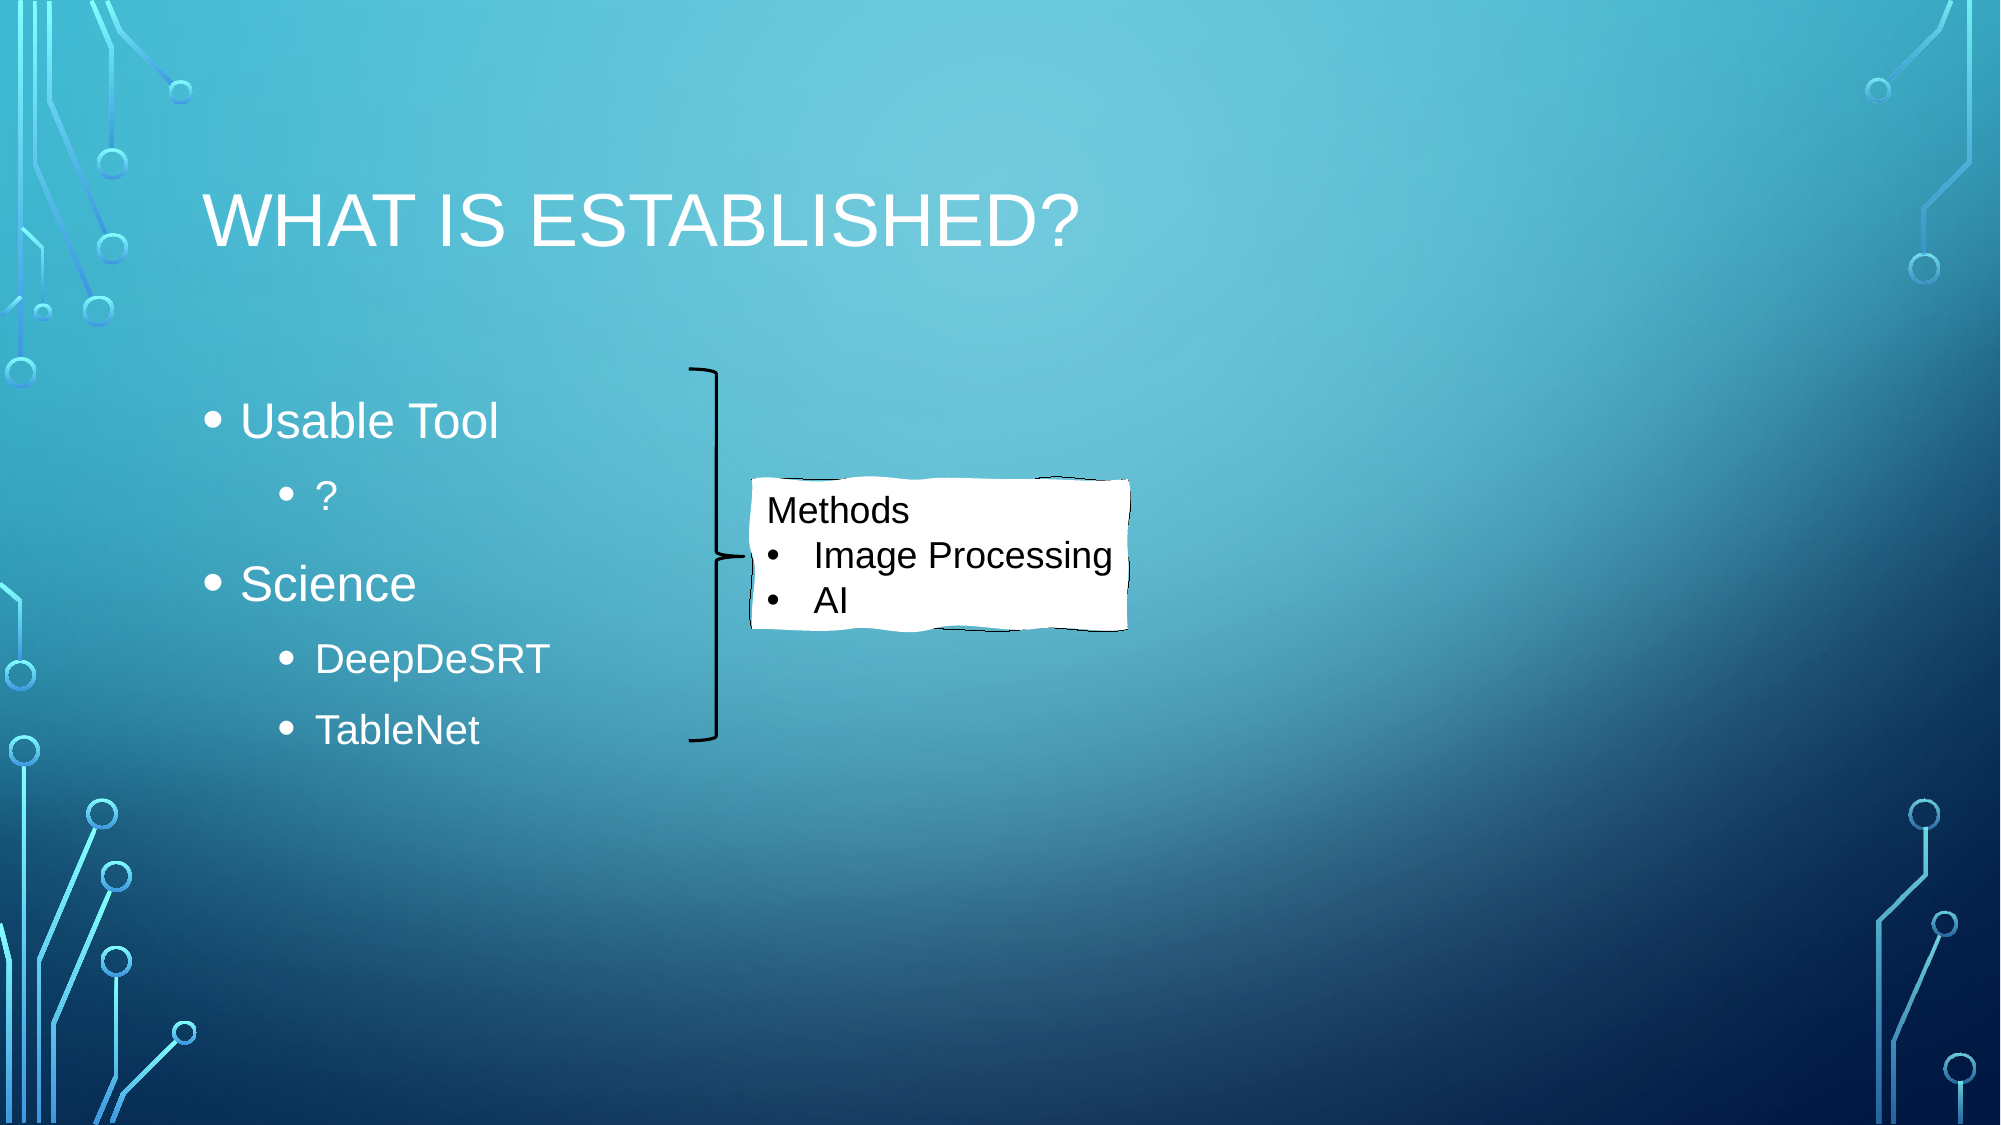

# What is established?
Usable Tool
?
Science
DeepDeSRT
TableNet

Methods
Image Processing
AI